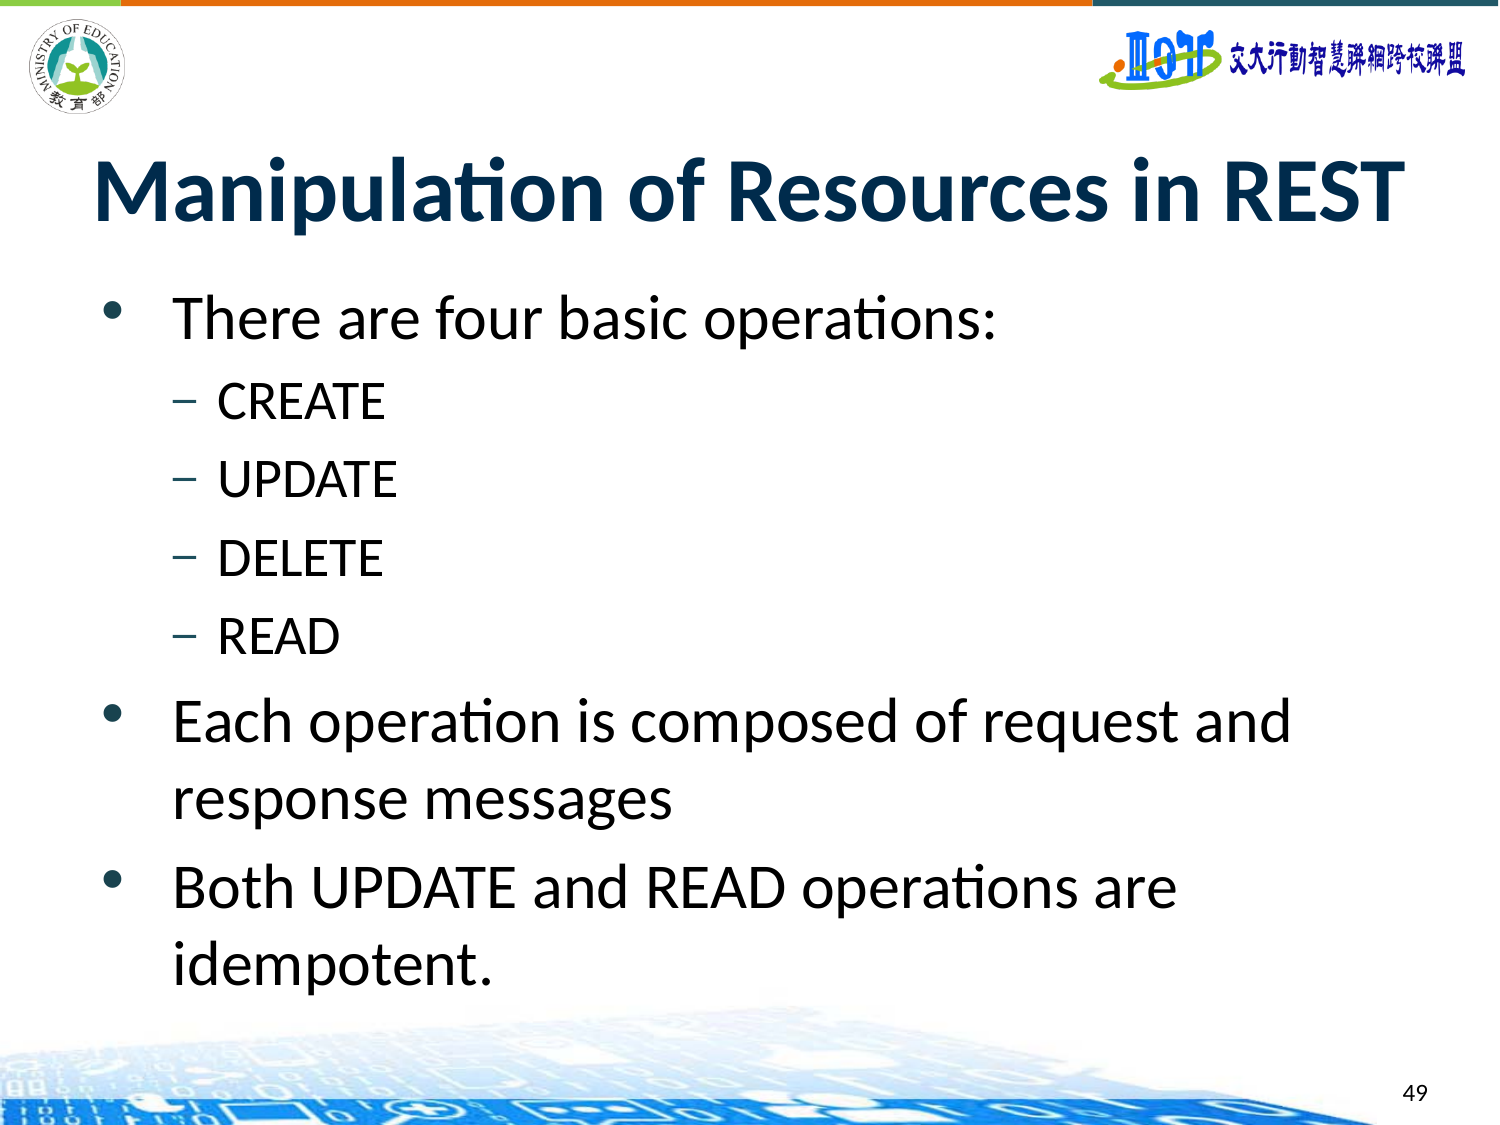

# Manipulation of Resources in REST
There are four basic operations:
CREATE
UPDATE
DELETE
READ
Each operation is composed of request and response messages
Both UPDATE and READ operations are idempotent.
49